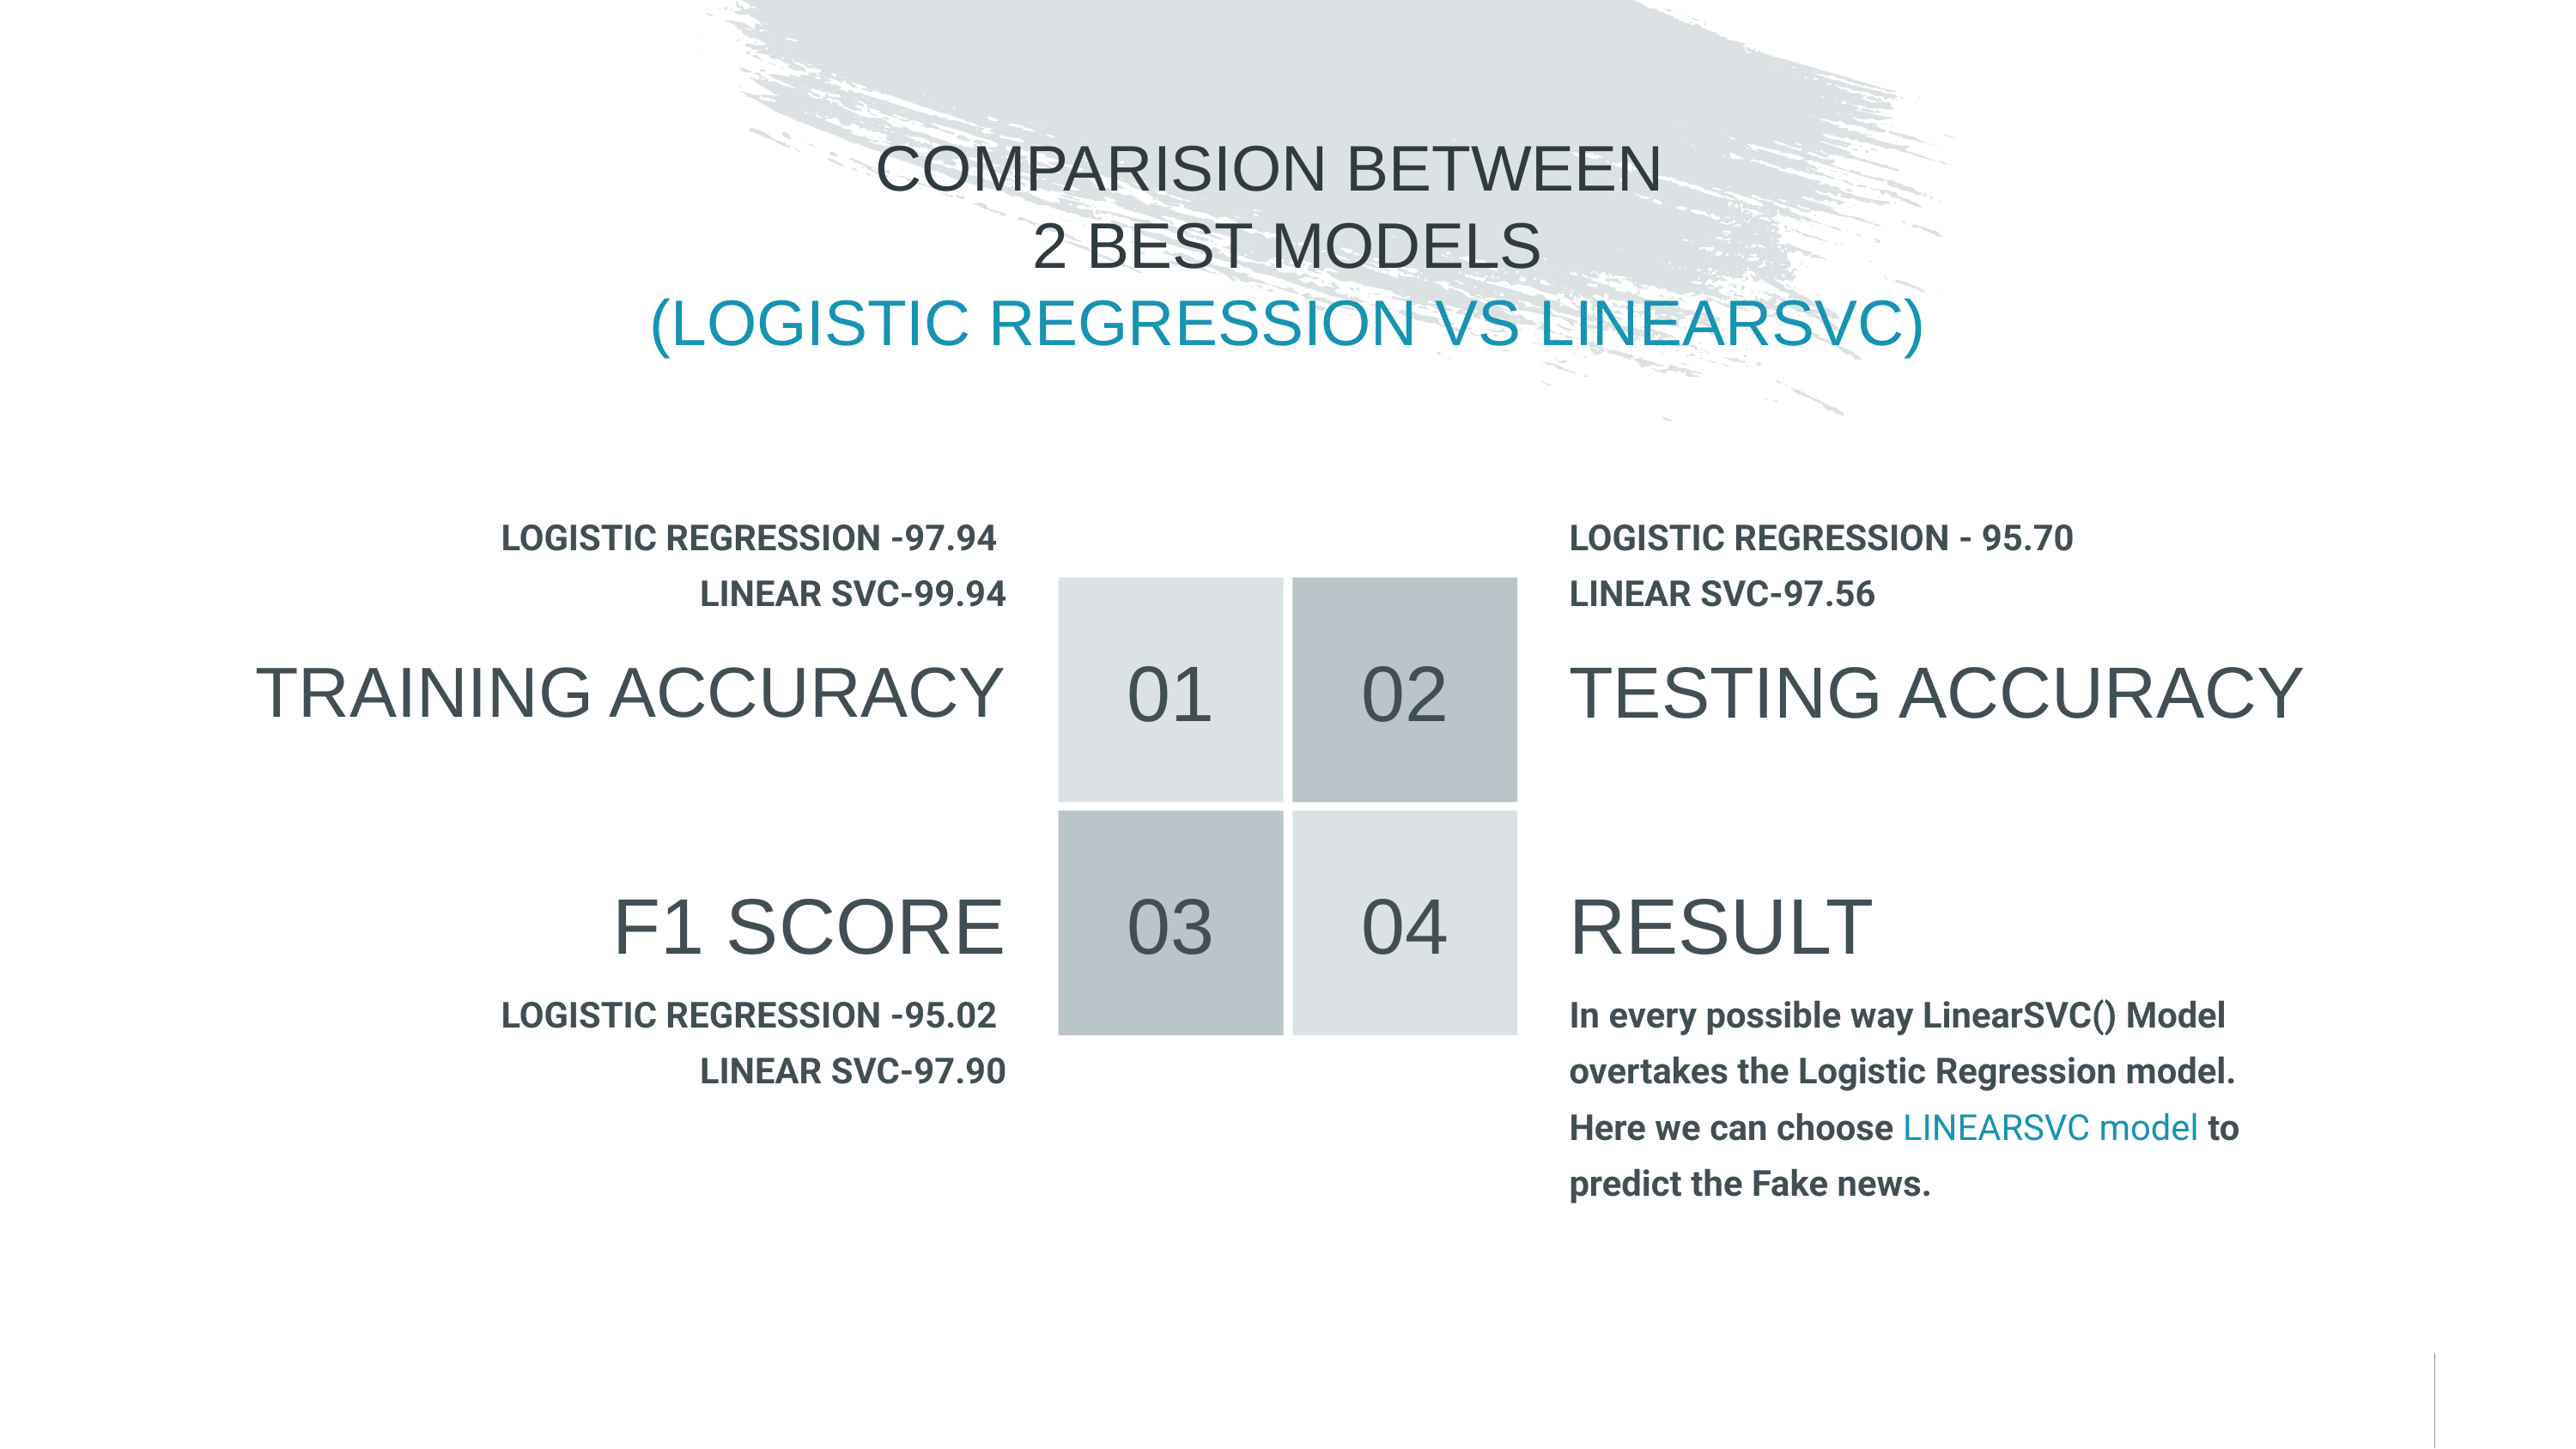

# COMPARISION BETWEEN 2 BEST MODELS (LOGISTIC REGRESSION VS LINEARSVC)
LOGISTIC REGRESSION -97.94
LINEAR SVC-99.94
LOGISTIC REGRESSION - 95.70
LINEAR SVC-97.56
TRAINING ACCURACY
TESTING ACCURACY
F1 SCORE
RESULT
LOGISTIC REGRESSION -95.02
LINEAR SVC-97.90
In every possible way LinearSVC() Model overtakes the Logistic Regression model. Here we can choose LINEARSVC model to predict the Fake news.
24